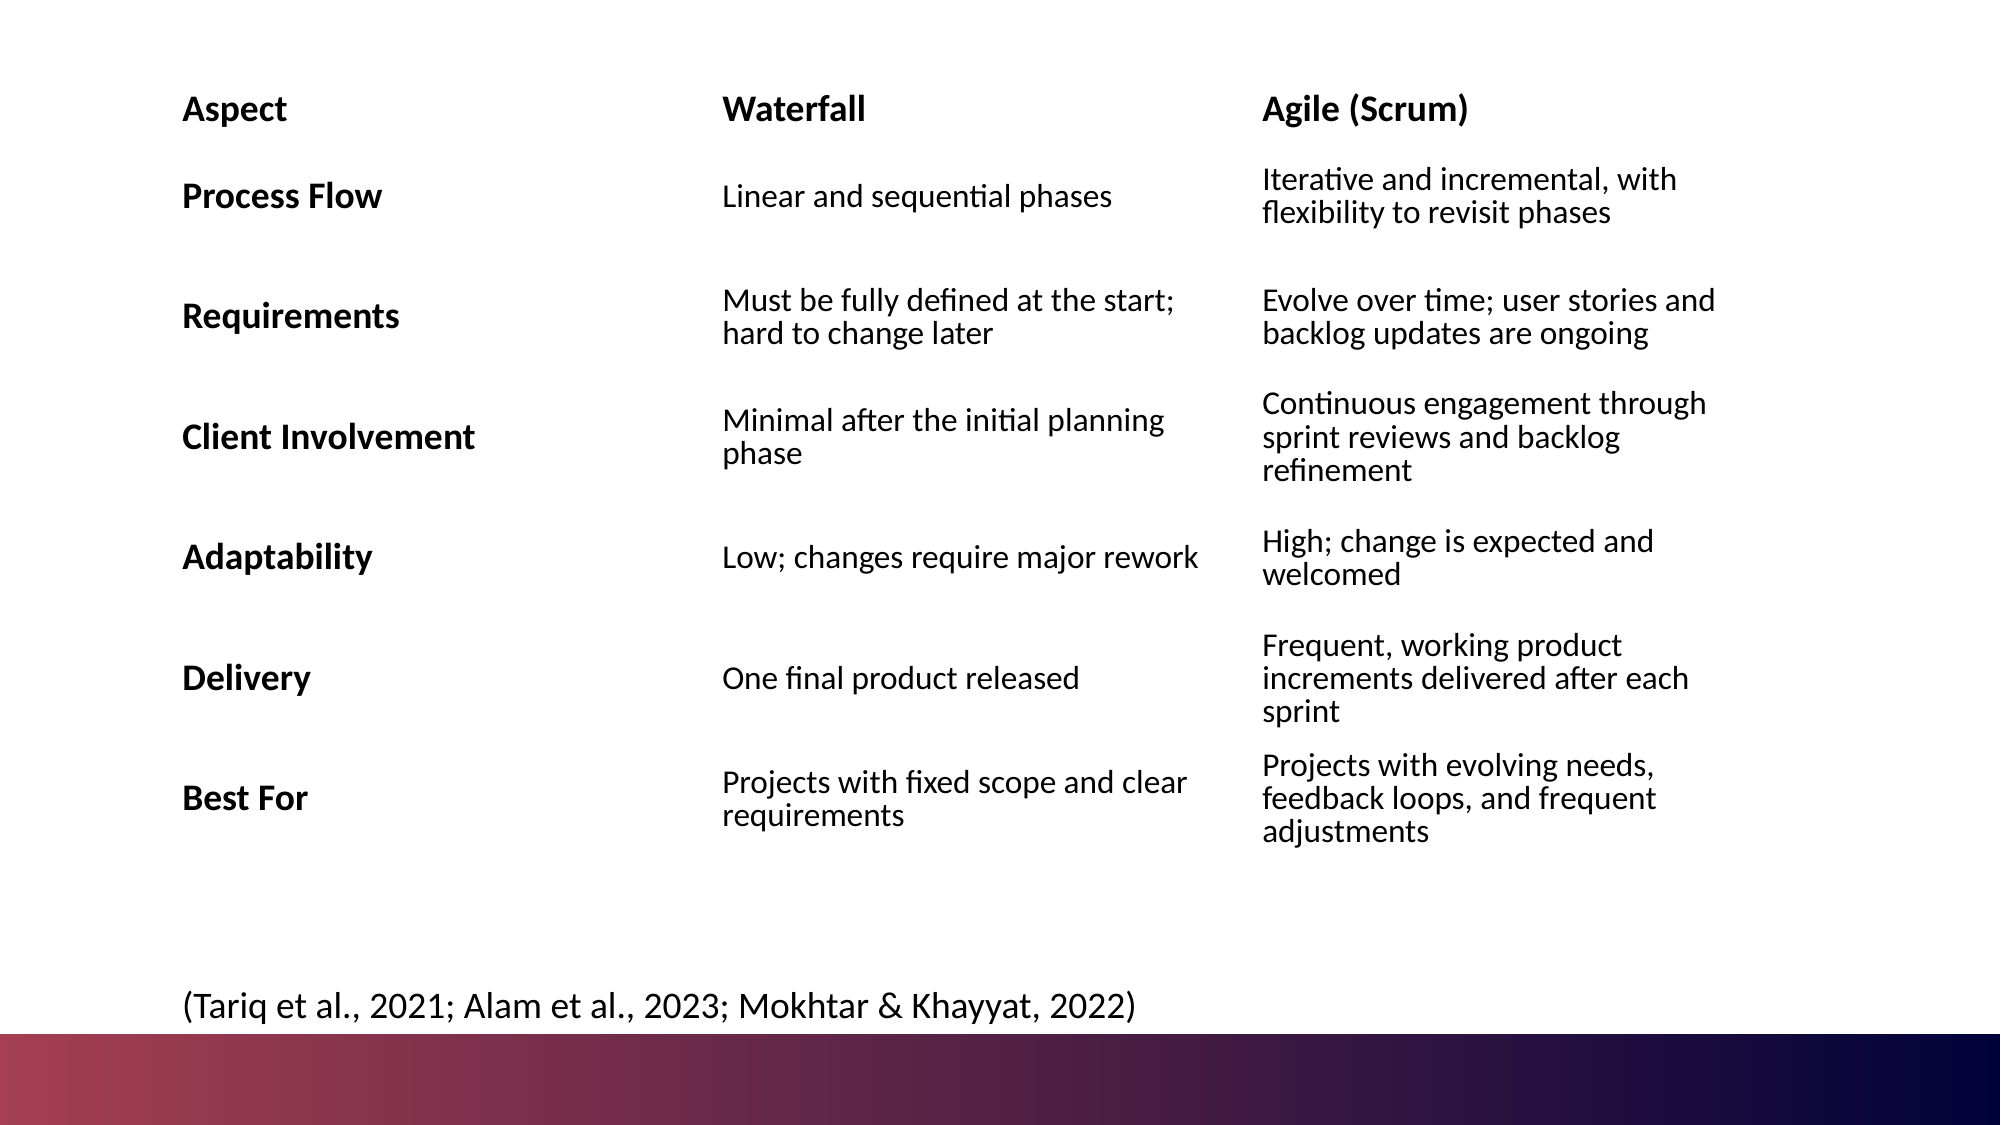

| Aspect | Waterfall | Agile (Scrum) |
| --- | --- | --- |
| Process Flow | Linear and sequential phases | Iterative and incremental, with flexibility to revisit phases |
| Requirements | Must be fully defined at the start; hard to change later | Evolve over time; user stories and backlog updates are ongoing |
| Client Involvement | Minimal after the initial planning phase | Continuous engagement through sprint reviews and backlog refinement |
| Adaptability | Low; changes require major rework | High; change is expected and welcomed |
| Delivery | One final product released | Frequent, working product increments delivered after each sprint |
| Best For | Projects with fixed scope and clear requirements | Projects with evolving needs, feedback loops, and frequent adjustments |
(Tariq et al., 2021; Alam et al., 2023; Mokhtar & Khayyat, 2022)